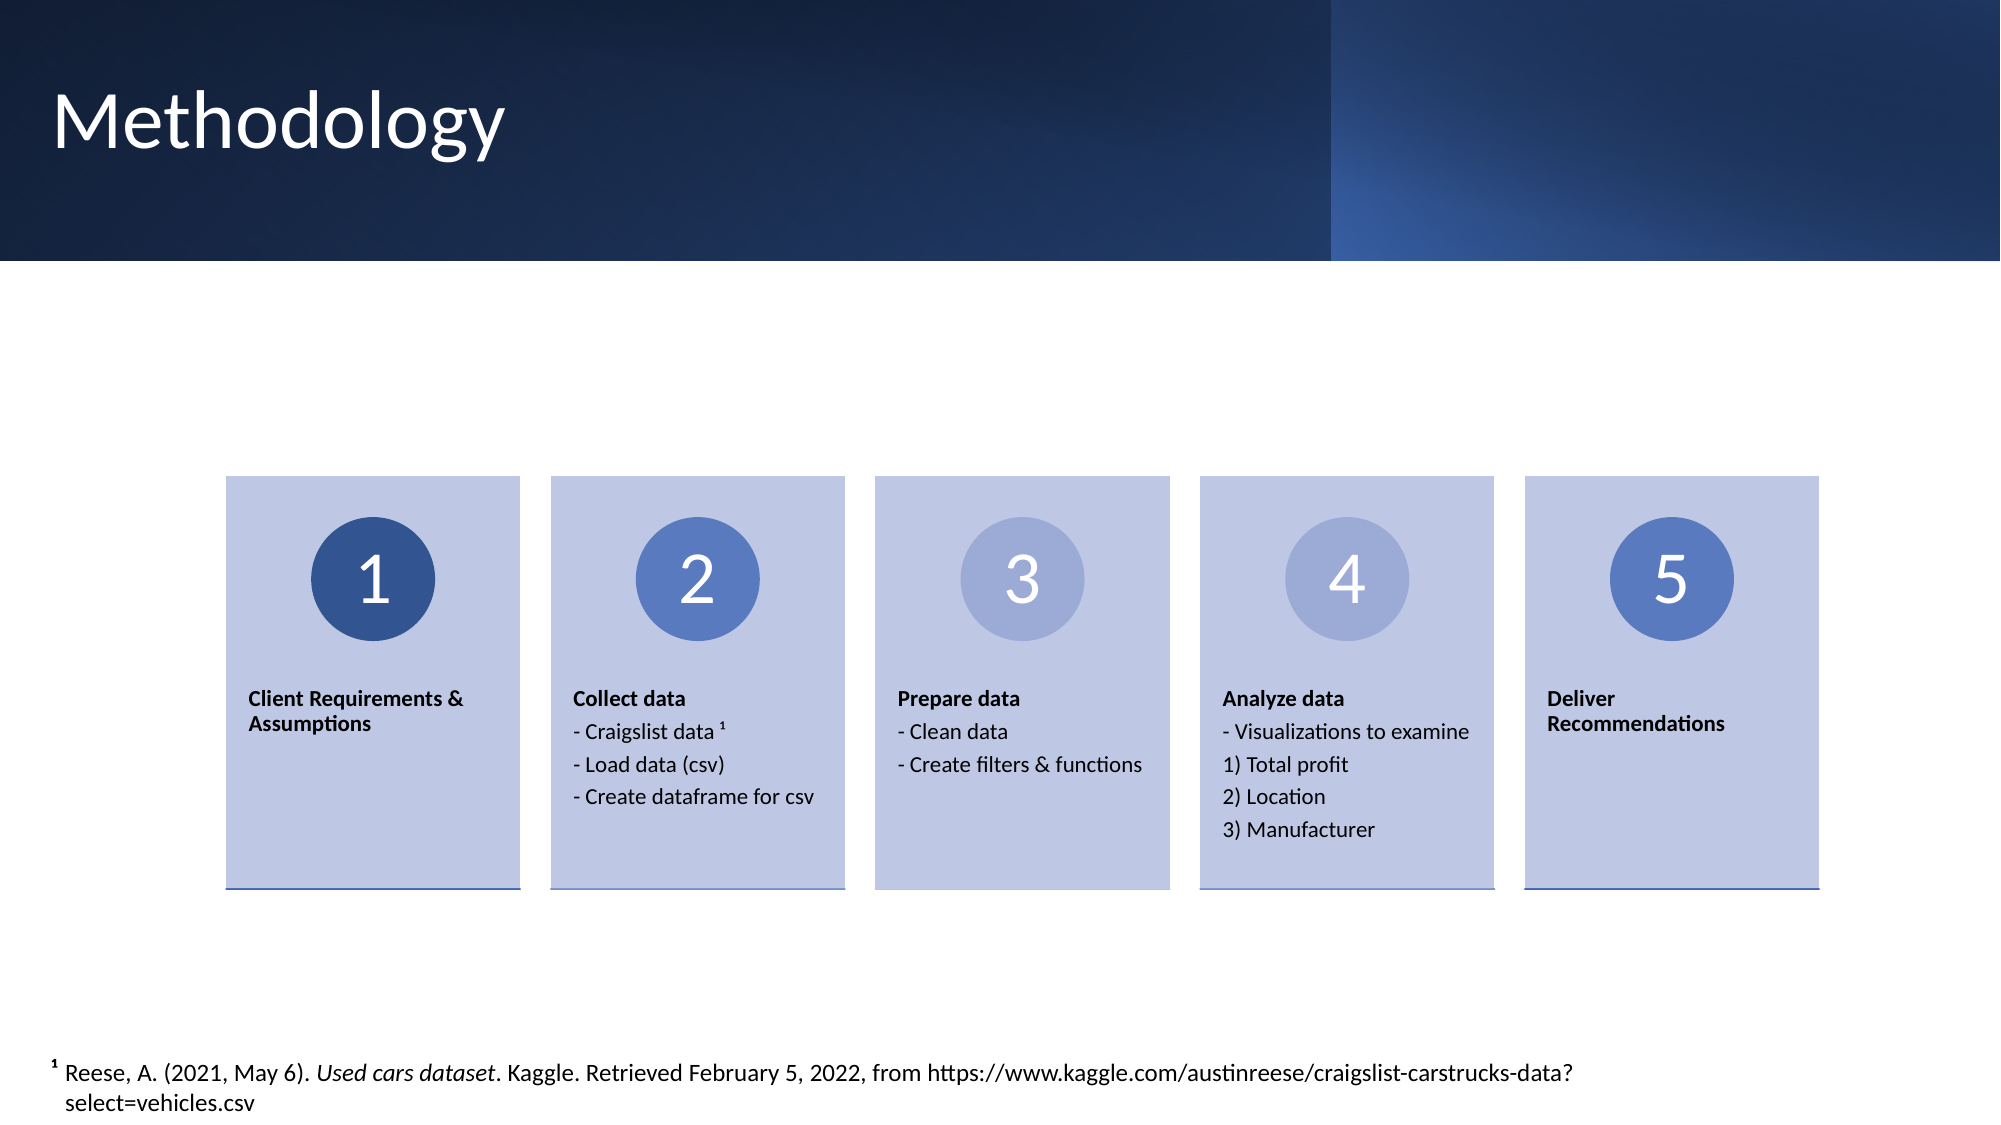

# Methodology
Client Requirements & Assumptions
1
Collect data
- Craigslist data ¹
- Load data (csv)
- Create dataframe for csv
2
Prepare data
- Clean data
- Create filters & functions
3
Analyze data
- Visualizations to examine
1) Total profit
2) Location
3) Manufacturer
4
Deliver Recommendations
5
₁
Reese, A. (2021, May 6). Used cars dataset. Kaggle. Retrieved February 5, 2022, from https://www.kaggle.com/austinreese/craigslist-carstrucks-data?select=vehicles.csv
4